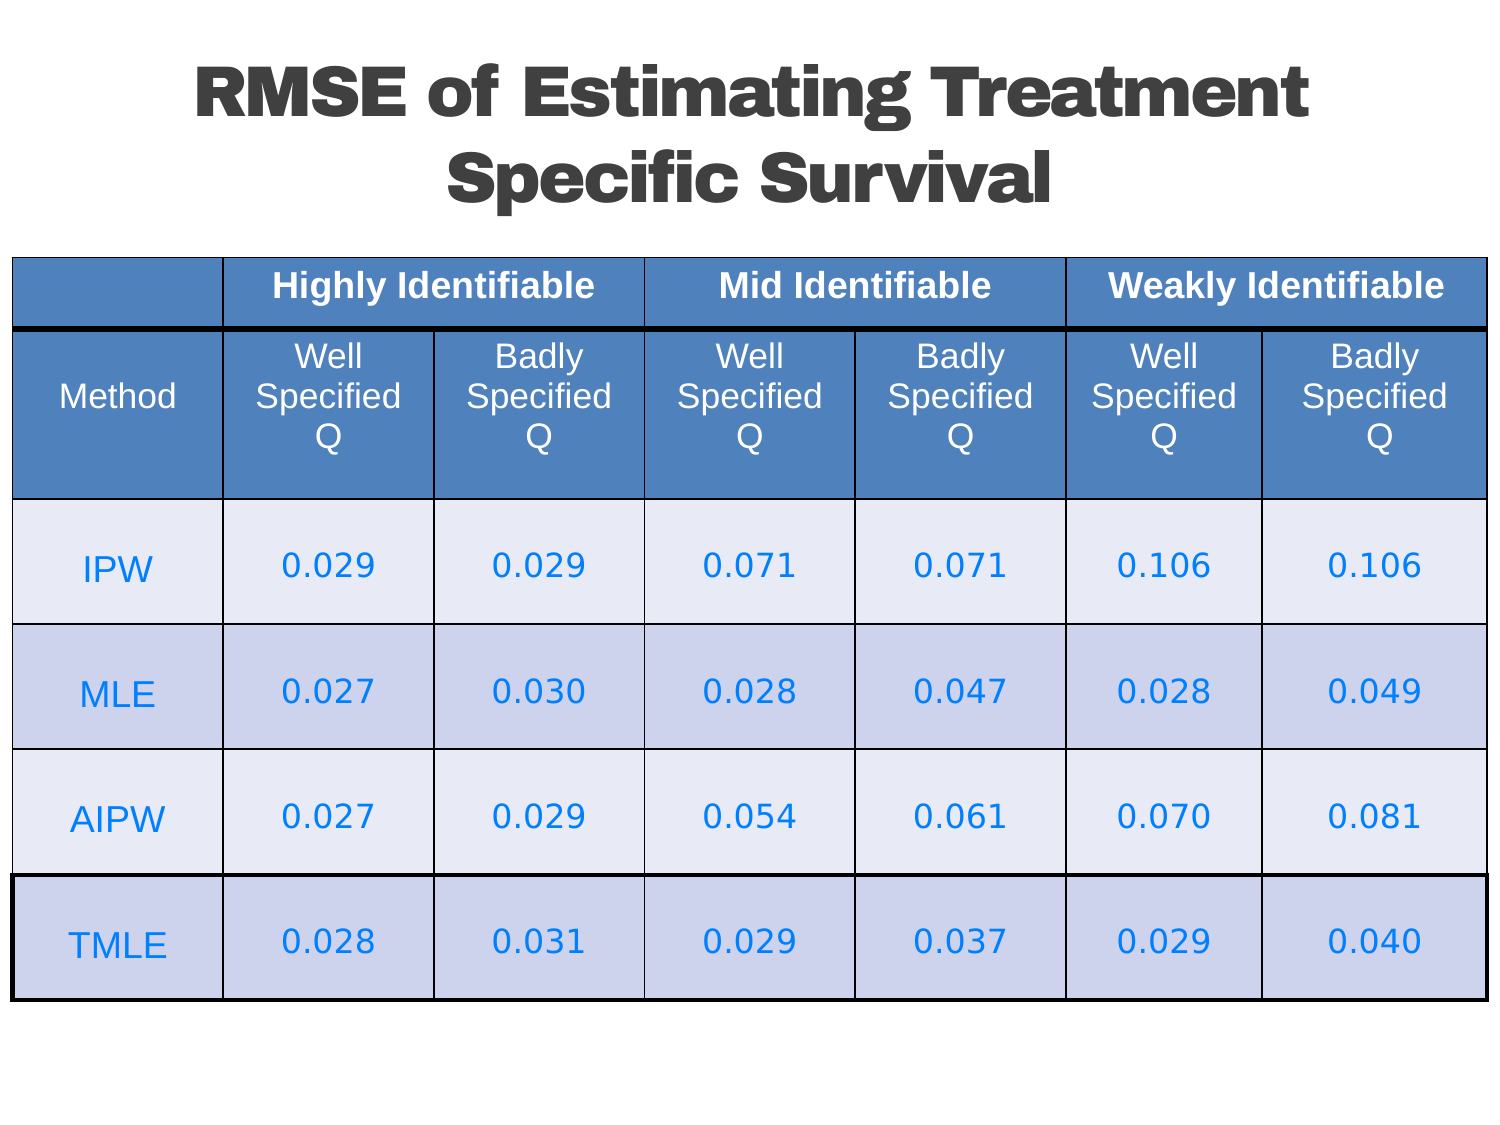

# RMSE of Estimating Treatment Specific Survival
|  | Highly Identifiable |  | Mid Identifiable |  | Weakly Identifiable |  |
| --- | --- | --- | --- | --- | --- | --- |
| Method | Well Specified Q | Badly Specified Q | Well Specified Q | Badly Specified Q | Well Specified Q | Badly Specified Q |
| IPW | 0.029 | 0.029 | 0.071 | 0.071 | 0.106 | 0.106 |
| MLE | 0.027 | 0.030 | 0.028 | 0.047 | 0.028 | 0.049 |
| AIPW | 0.027 | 0.029 | 0.054 | 0.061 | 0.070 | 0.081 |
| TMLE | 0.028 | 0.031 | 0.029 | 0.037 | 0.029 | 0.040 |